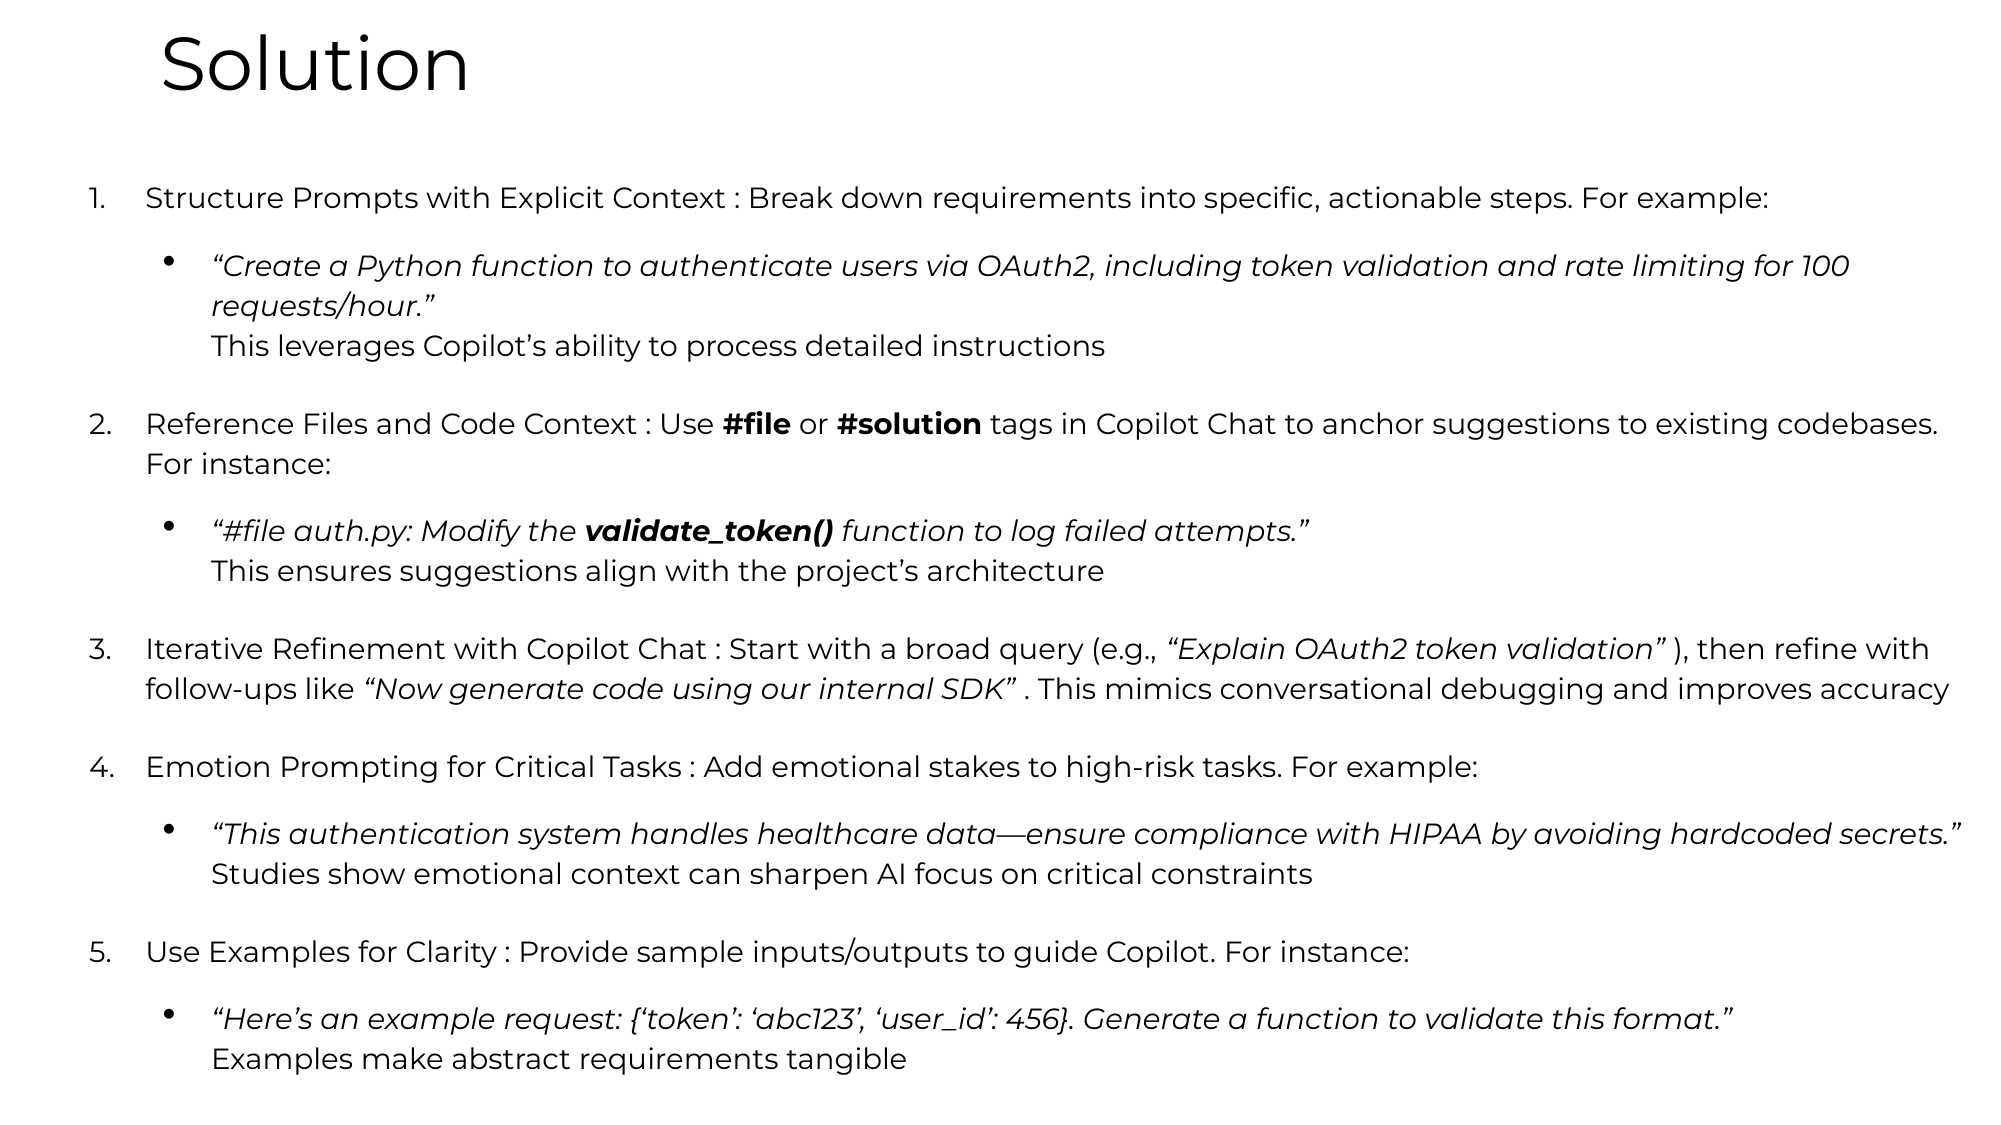

# Solution
Structure Prompts with Explicit Context : Break down requirements into specific, actionable steps. For example:
“Create a Python function to authenticate users via OAuth2, including token validation and rate limiting for 100 requests/hour.”
This leverages Copilot’s ability to process detailed instructions
Reference Files and Code Context : Use #file or #solution tags in Copilot Chat to anchor suggestions to existing codebases. For instance:
“#file auth.py: Modify the validate_token() function to log failed attempts.”
This ensures suggestions align with the project’s architecture
Iterative Refinement with Copilot Chat : Start with a broad query (e.g., “Explain OAuth2 token validation” ), then refine with follow-ups like “Now generate code using our internal SDK” . This mimics conversational debugging and improves accuracy
Emotion Prompting for Critical Tasks : Add emotional stakes to high-risk tasks. For example:
“This authentication system handles healthcare data—ensure compliance with HIPAA by avoiding hardcoded secrets.”
Studies show emotional context can sharpen AI focus on critical constraints
Use Examples for Clarity : Provide sample inputs/outputs to guide Copilot. For instance:
“Here’s an example request: {‘token’: ‘abc123’, ‘user_id’: 456}. Generate a function to validate this format.”
Examples make abstract requirements tangible